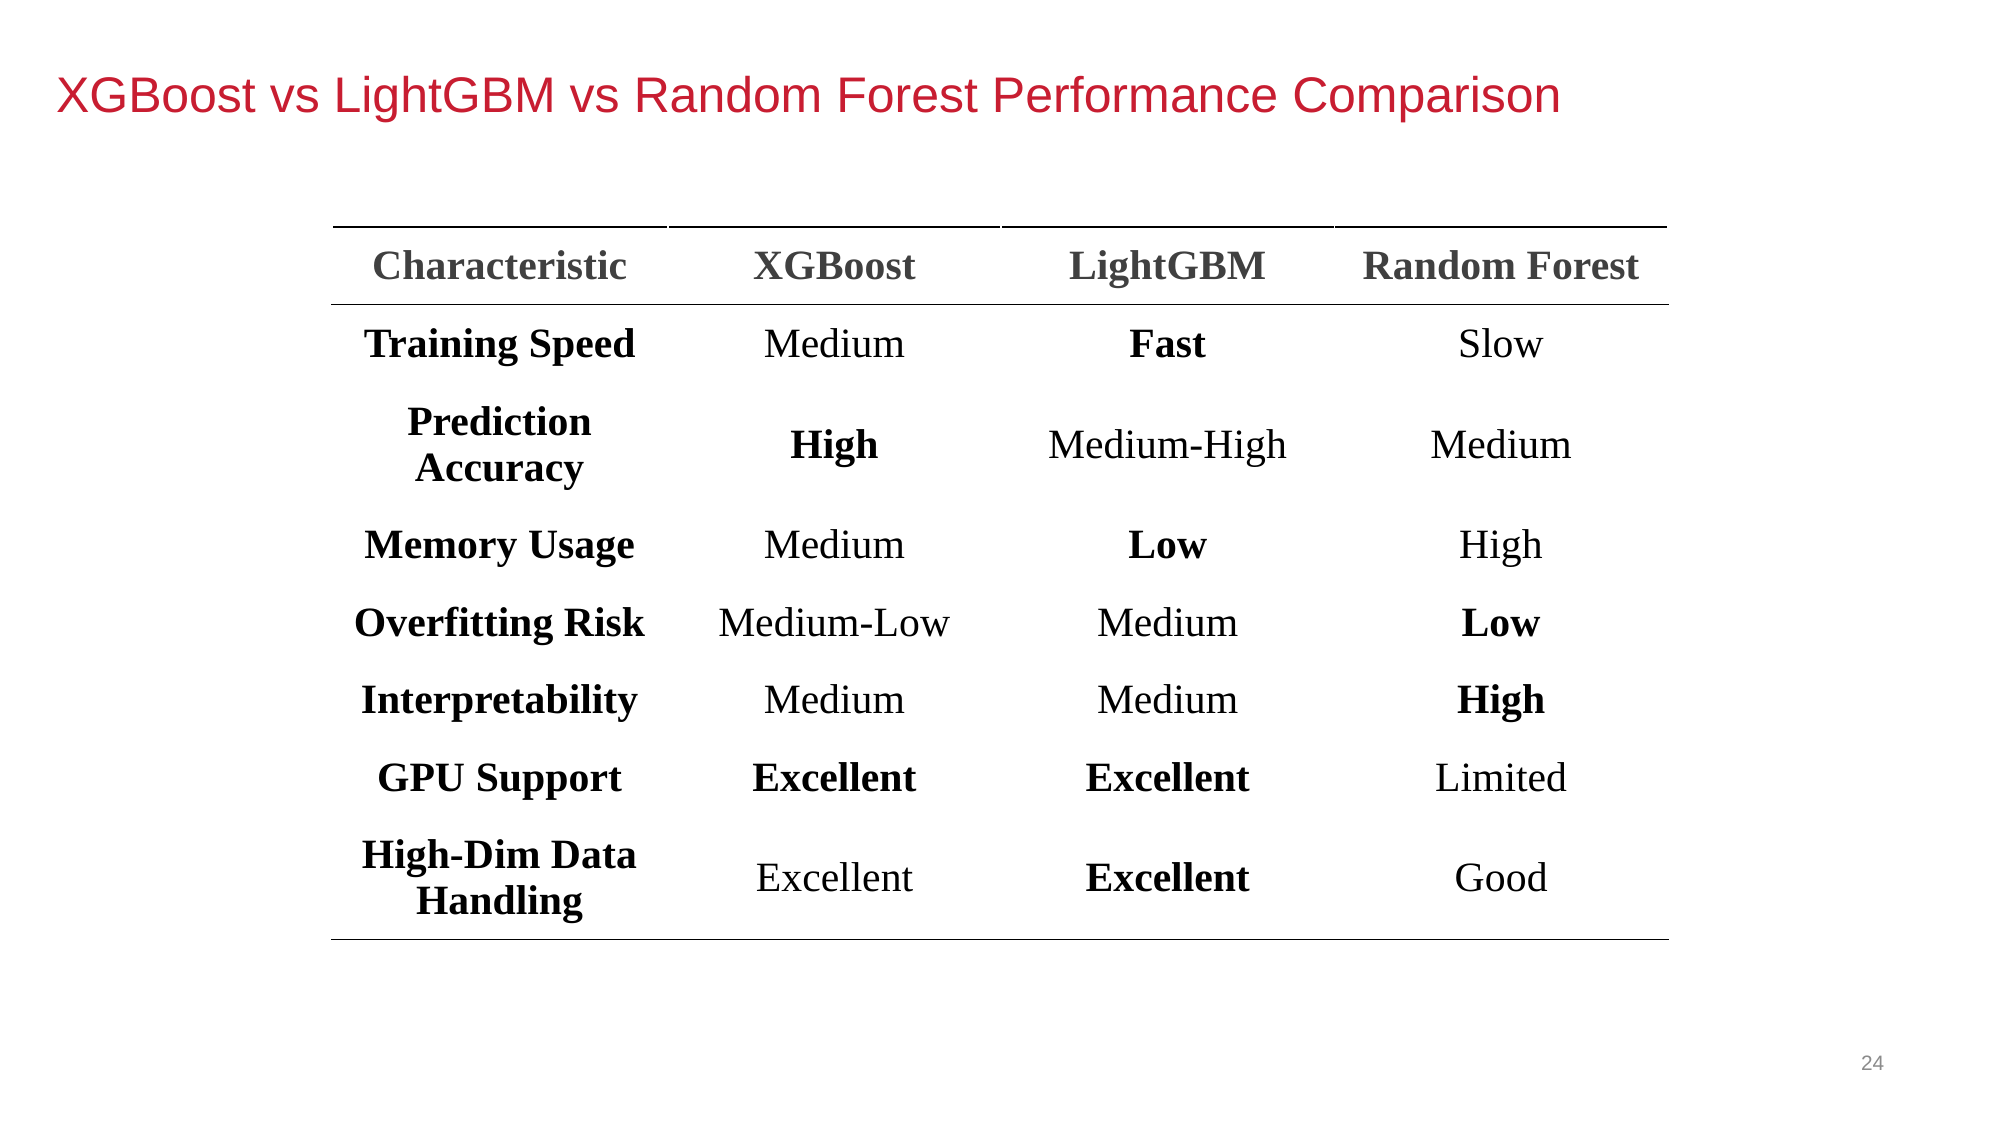

XGBoost vs LightGBM vs Random Forest Performance Comparison
| Characteristic | XGBoost | LightGBM | Random Forest |
| --- | --- | --- | --- |
| Training Speed | Medium | Fast | Slow |
| Prediction Accuracy | High | Medium-High | Medium |
| Memory Usage | Medium | Low | High |
| Overfitting Risk | Medium-Low | Medium | Low |
| Interpretability | Medium | Medium | High |
| GPU Support | Excellent | Excellent | Limited |
| High-Dim Data Handling | Excellent | Excellent | Good |
24